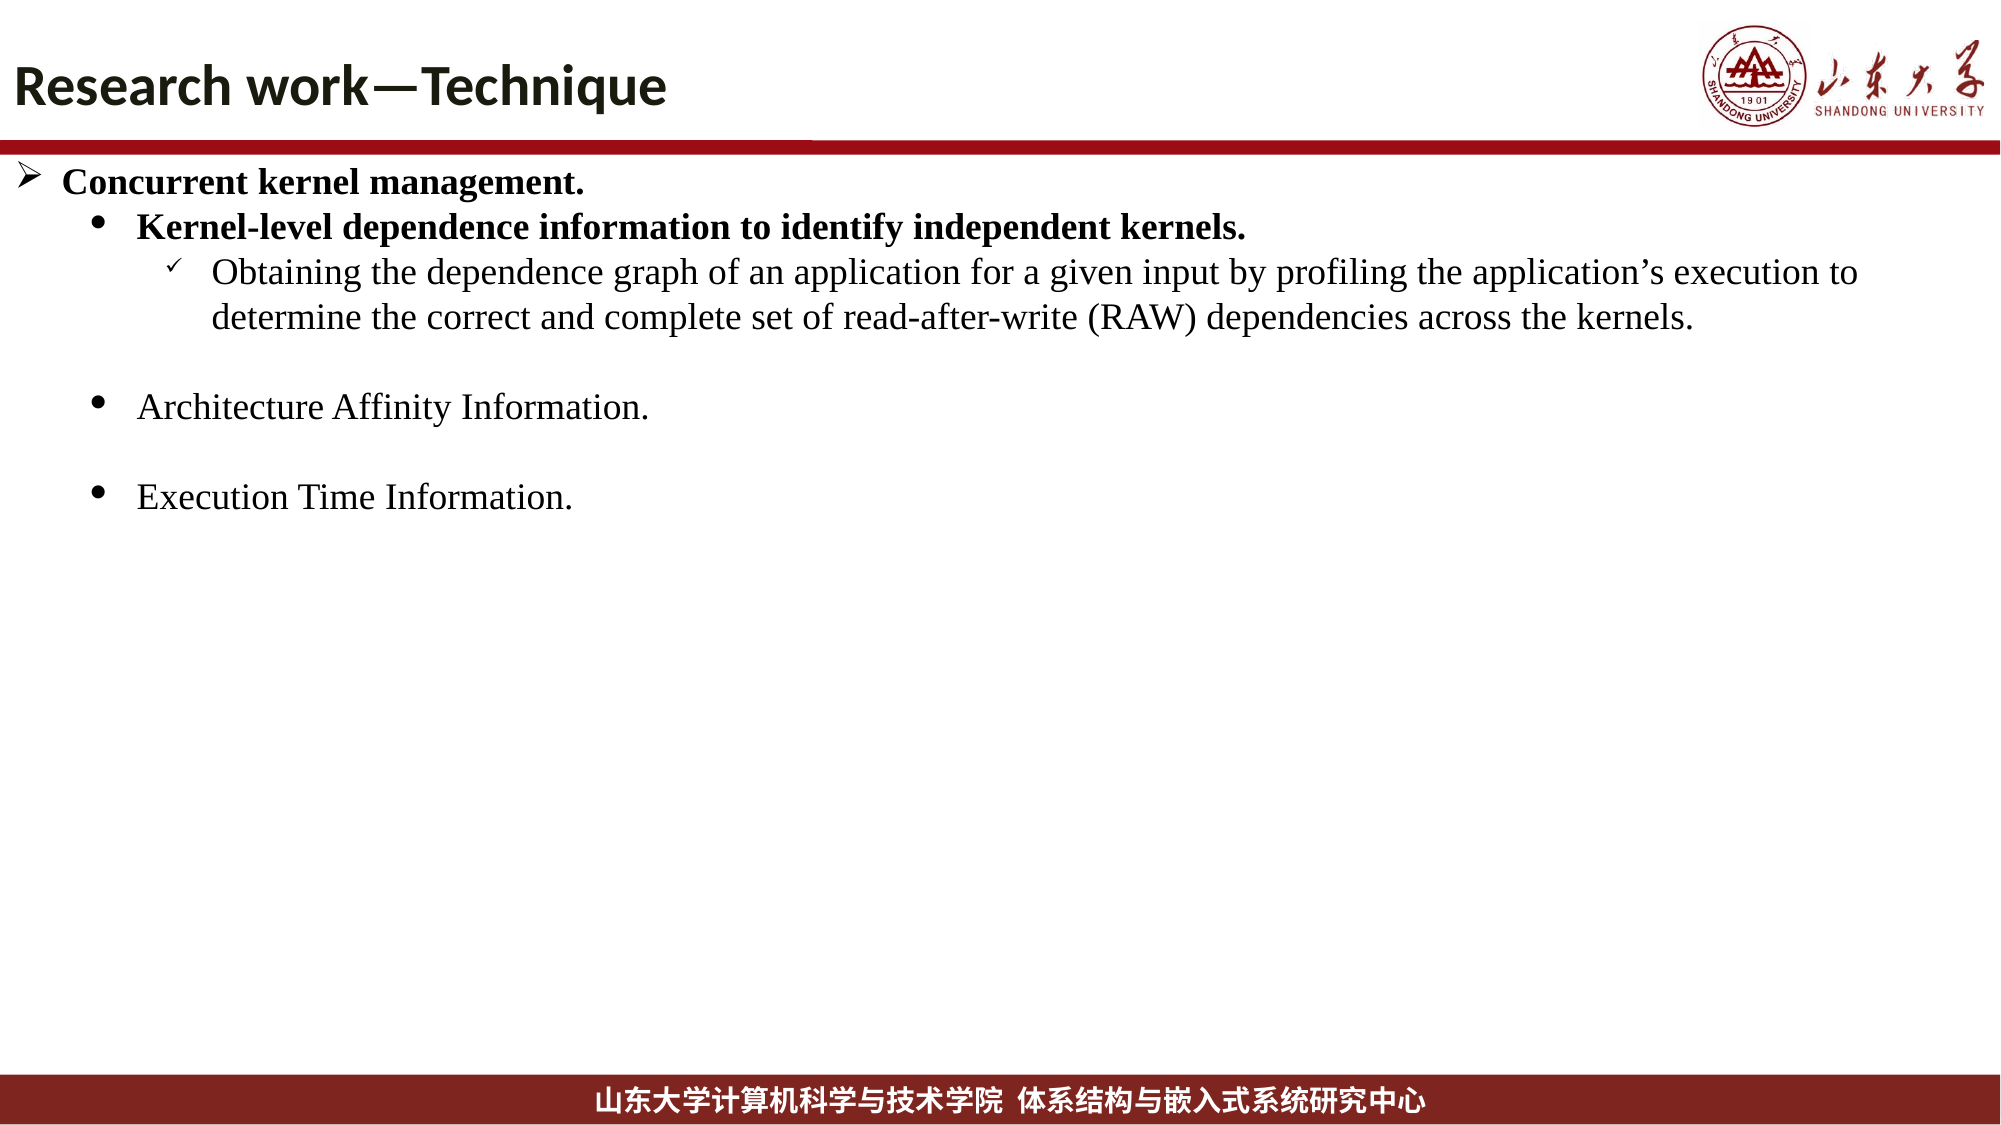

# Research work—Technique
Concurrent kernel management.
Kernel-level dependence information to identify independent kernels.
Obtaining the dependence graph of an application for a given input by profiling the application’s execution to determine the correct and complete set of read-after-write (RAW) dependencies across the kernels.

Architecture Affinity Information.

Execution Time Information.